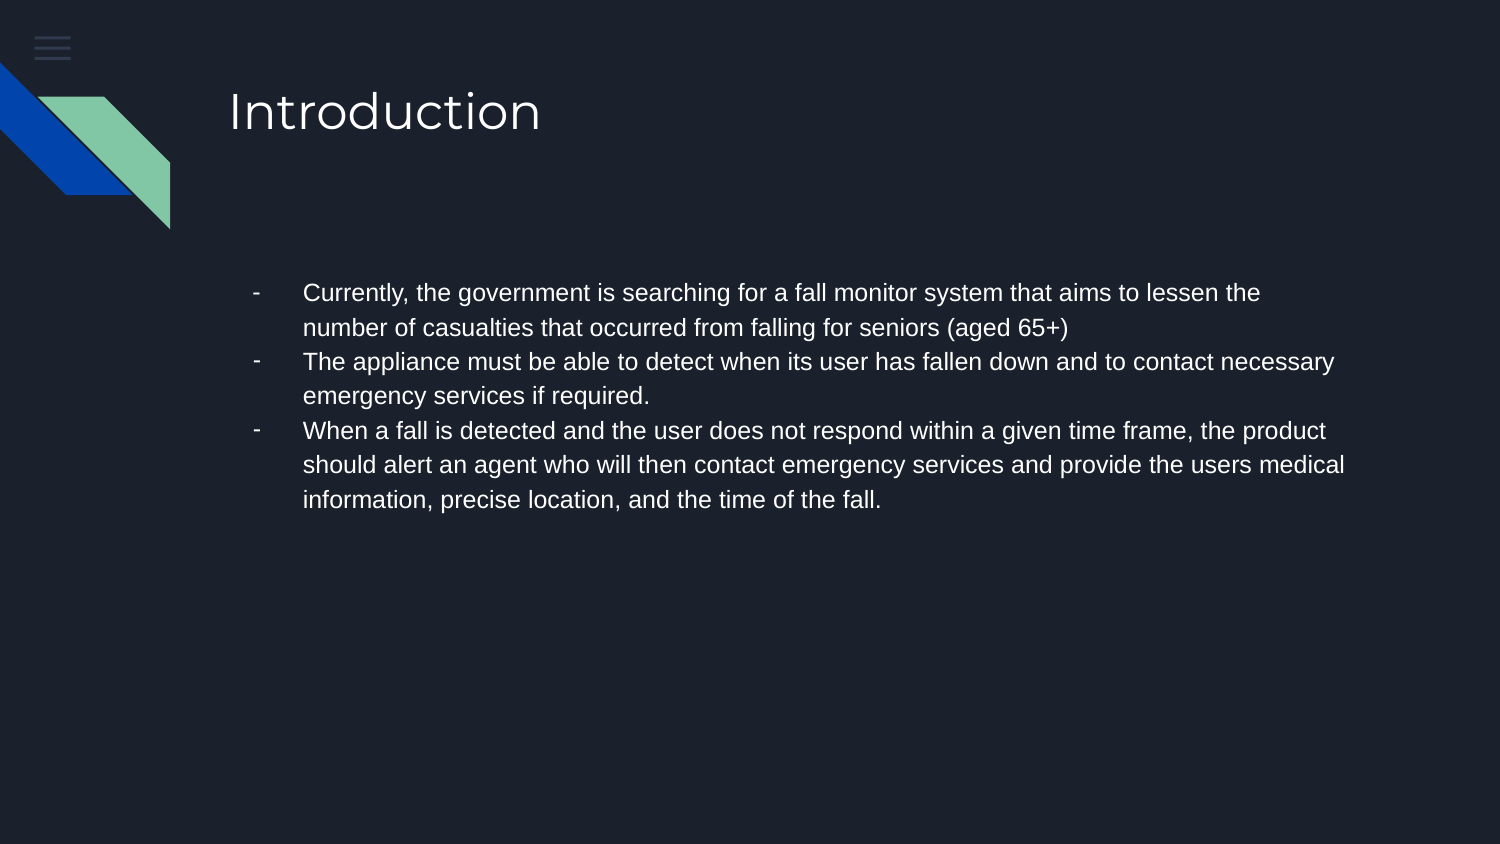

# Introduction
Currently, the government is searching for a fall monitor system that aims to lessen the number of casualties that occurred from falling for seniors (aged 65+)
The appliance must be able to detect when its user has fallen down and to contact necessary emergency services if required.
When a fall is detected and the user does not respond within a given time frame, the product should alert an agent who will then contact emergency services and provide the users medical information, precise location, and the time of the fall.